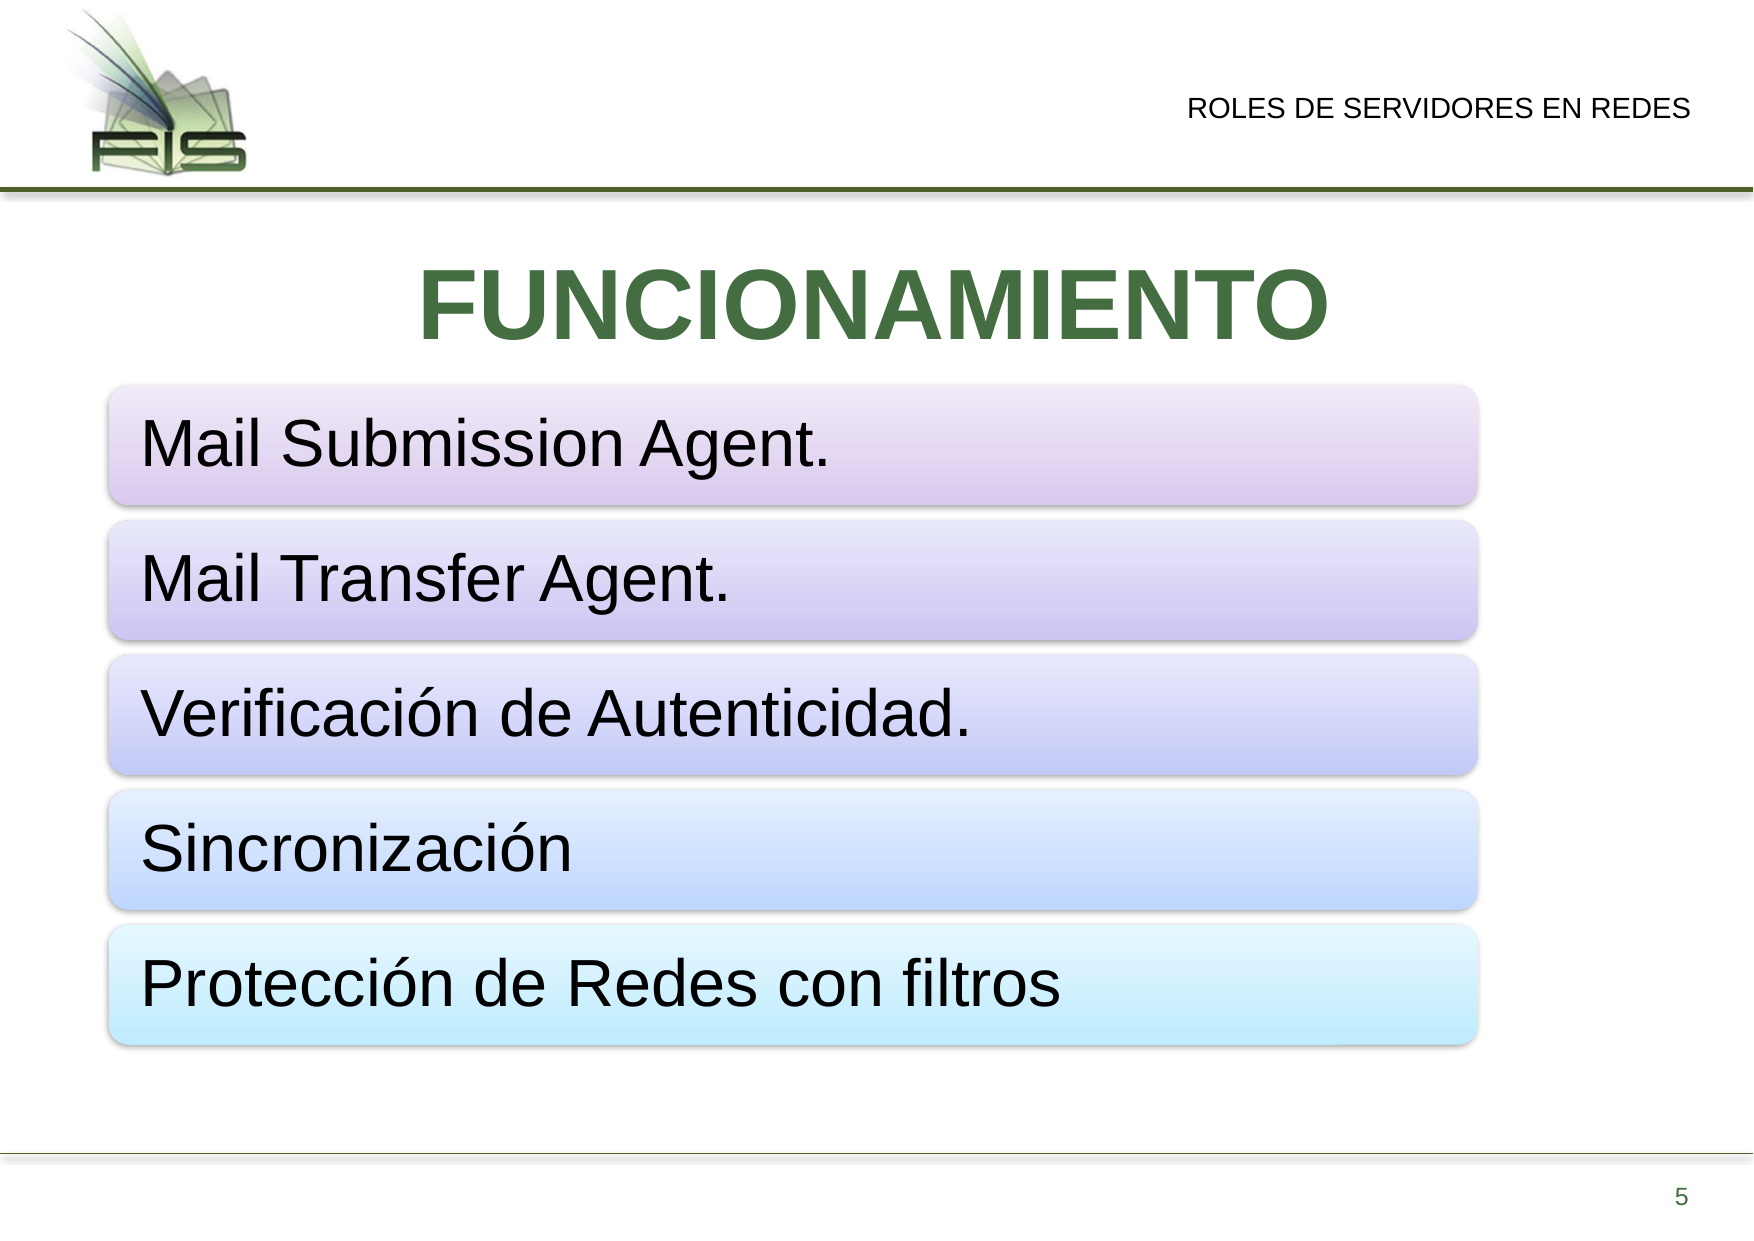

ROLES DE SERVIDORES EN REDES

# FUNCIONAMIENTO
Mail Submission Agent.
Mail Transfer Agent.
Verificación de Autenticidad.
Sincronización
Protección de Redes con filtros
5